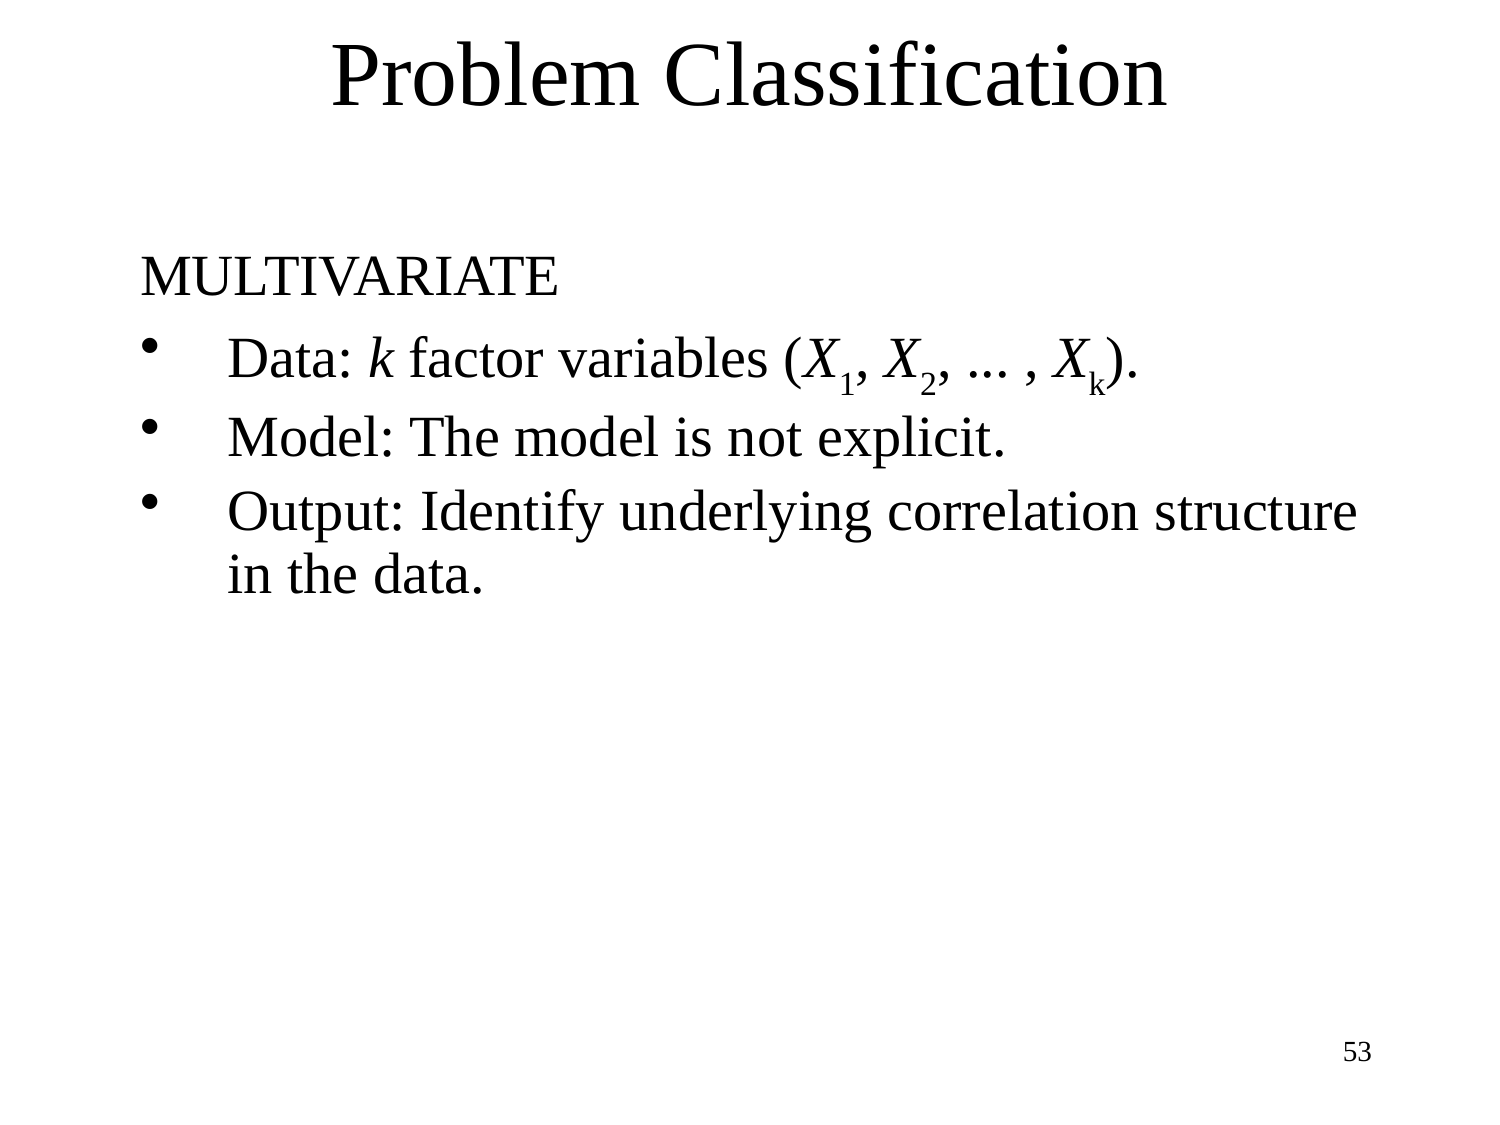

# Problem Classification
MULTIVARIATE
Data: k factor variables (X1, X2, ... , Xk).
Model: The model is not explicit.
Output: Identify underlying correlation structure in the data.
53